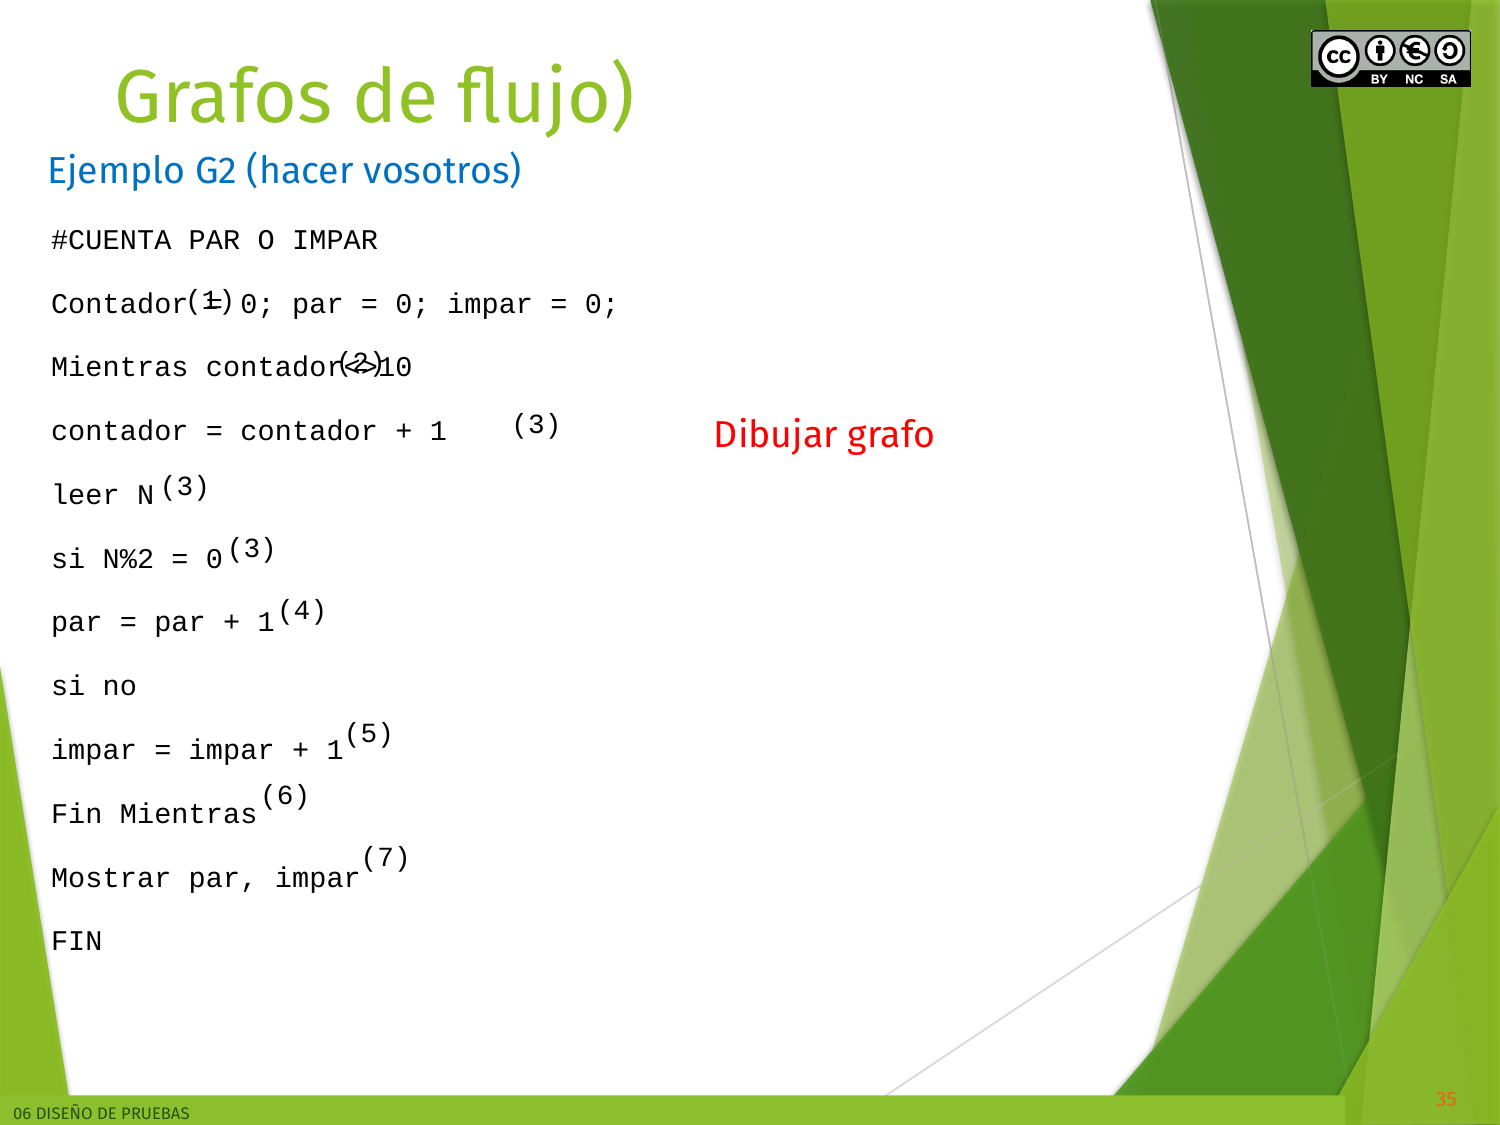

# Grafos de flujo)
Ejemplo G2 (hacer vosotros)
#CUENTA PAR O IMPAR
Contador = 0; par = 0; impar = 0;
Mientras contador<>10
	contador = contador + 1
	leer N
	si N%2 = 0
		par = par + 1
	si no
		impar = impar + 1
Fin Mientras
Mostrar par, impar
FIN

 								(1)
 				         (2)
                            (3)
	leer N (3)
	si N%2 = 0 (3)
		par = par + 1 (4)
	si no
		impar = impar + 1 (5)
Fin Mientras (6)
Mostrar par, impar (7)
FIN

Dibujar grafo